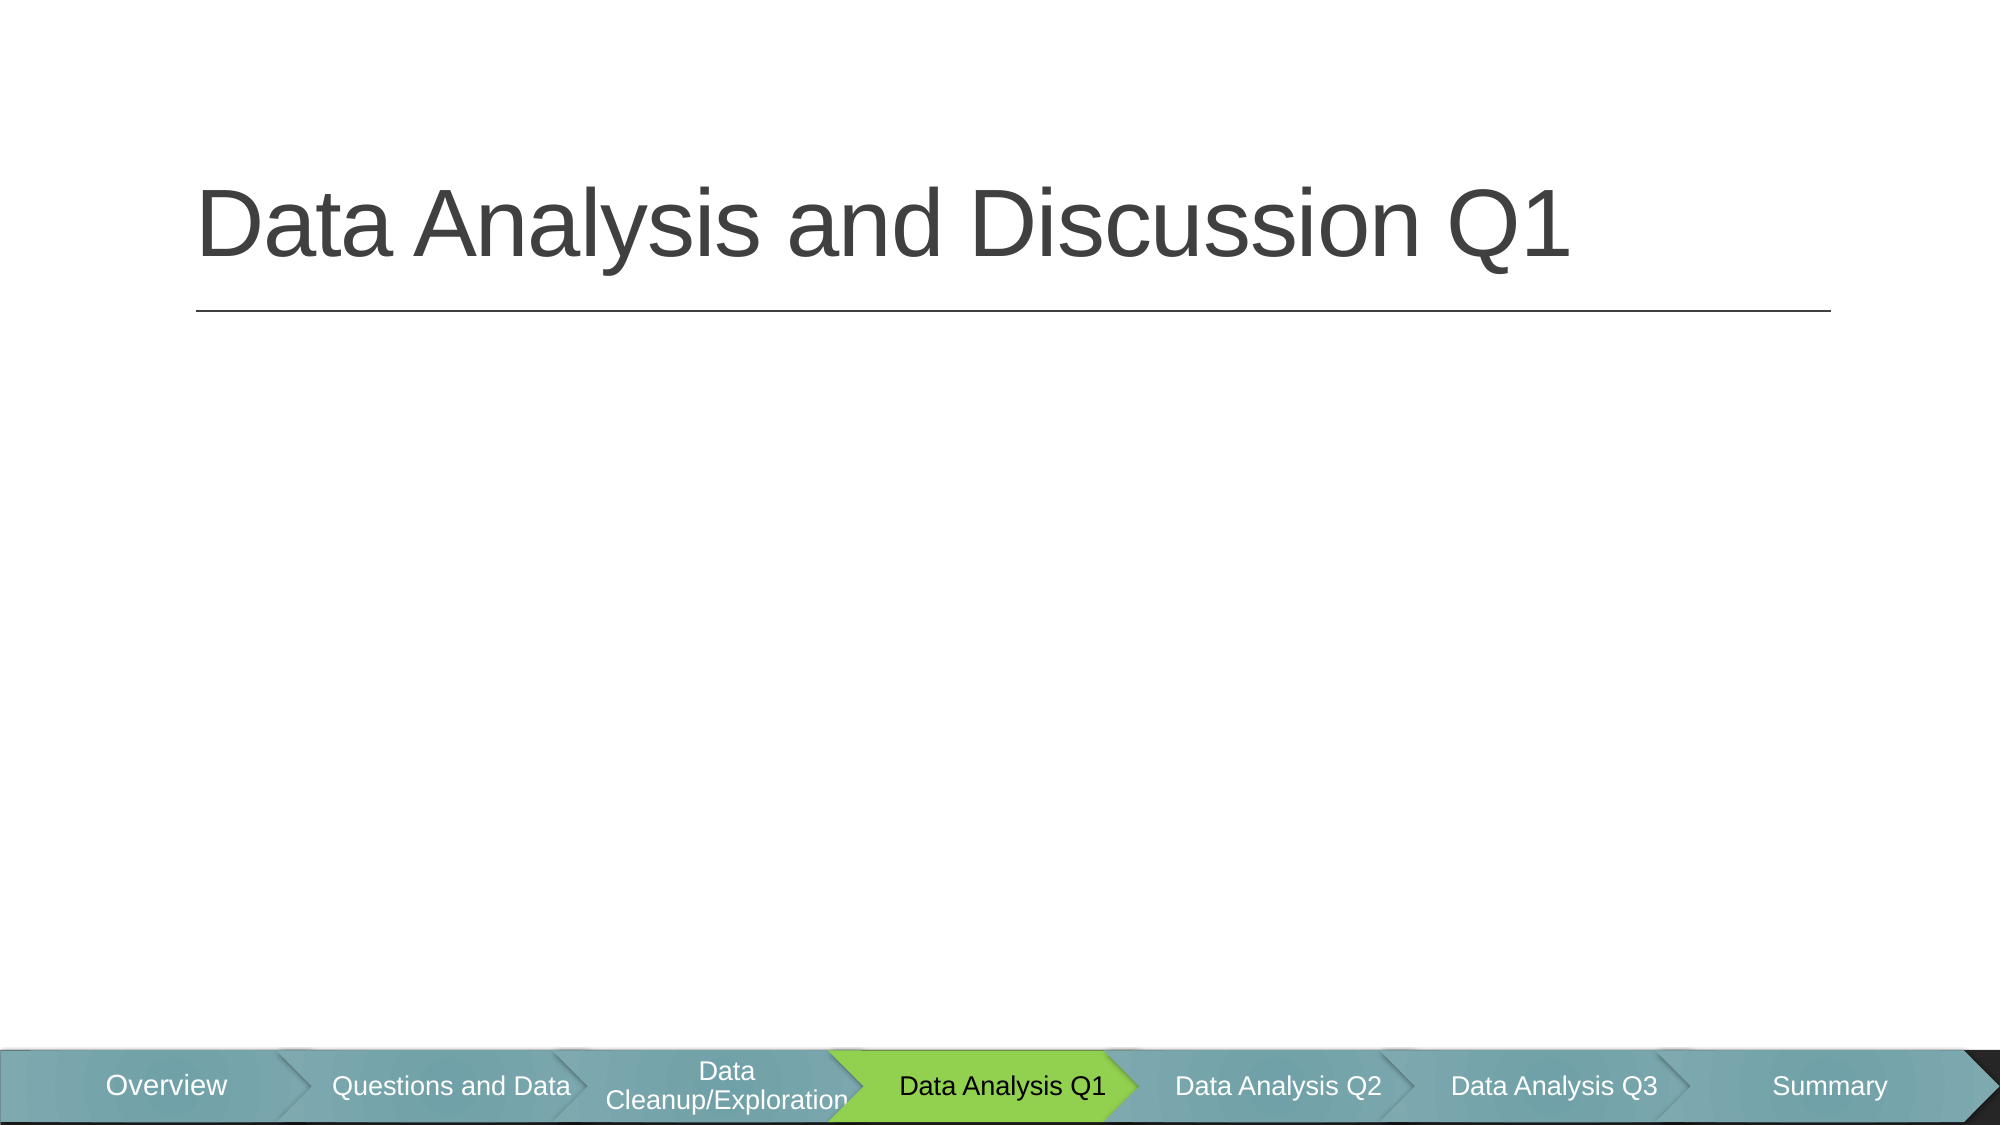

# Data Analysis and Discussion Q1

Overview
Questions and Data
Data Cleanup/Exploration
Data Analysis Q1
Data Analysis Q2
Data Analysis Q3
Summary